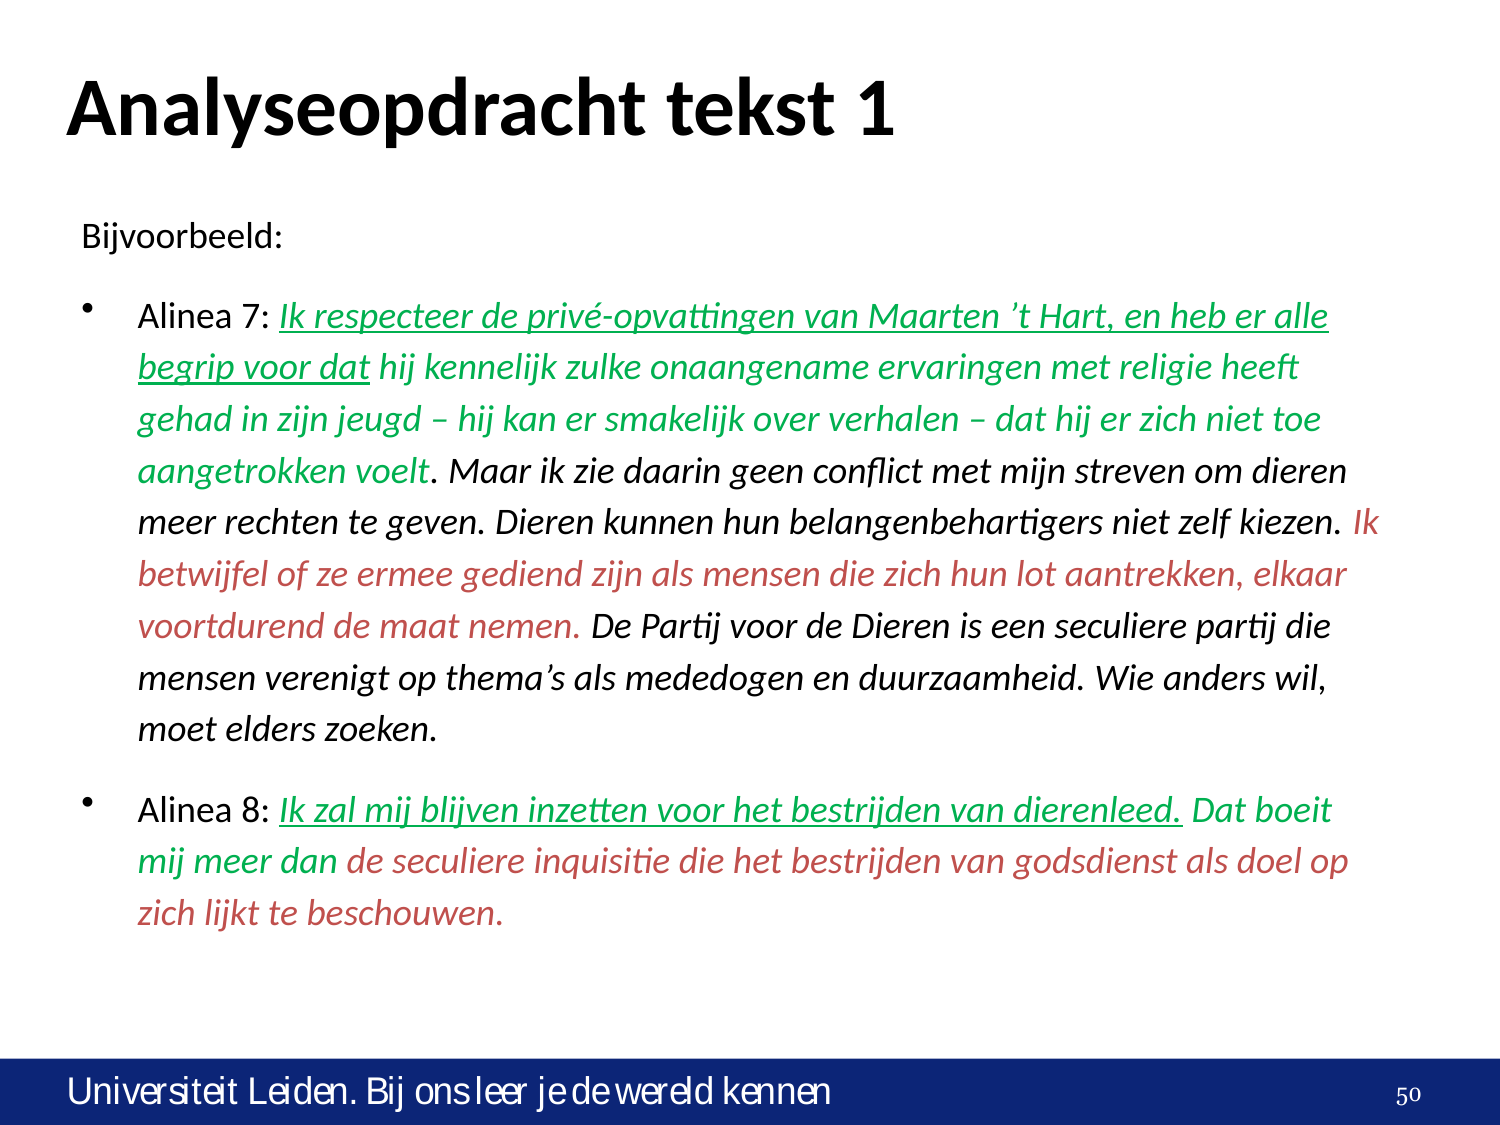

# Analyseopdracht tekst 1
Bijvoorbeeld:
Alinea 7: Ik respecteer de privé-opvattingen van Maarten ’t Hart, en heb er alle begrip voor dat hij kennelijk zulke onaangename ervaringen met religie heeft gehad in zijn jeugd – hij kan er smakelijk over verhalen – dat hij er zich niet toe aangetrokken voelt. Maar ik zie daarin geen conflict met mijn streven om dieren meer rechten te geven. Dieren kunnen hun belangenbehartigers niet zelf kiezen. Ik betwijfel of ze ermee gediend zijn als mensen die zich hun lot aantrekken, elkaar voortdurend de maat nemen. De Partij voor de Dieren is een seculiere partij die mensen verenigt op thema’s als mededogen en duurzaamheid. Wie anders wil, moet elders zoeken.
Alinea 8: Ik zal mij blijven inzetten voor het bestrijden van dierenleed. Dat boeit mij meer dan de seculiere inquisitie die het bestrijden van godsdienst als doel op zich lijkt te beschouwen.